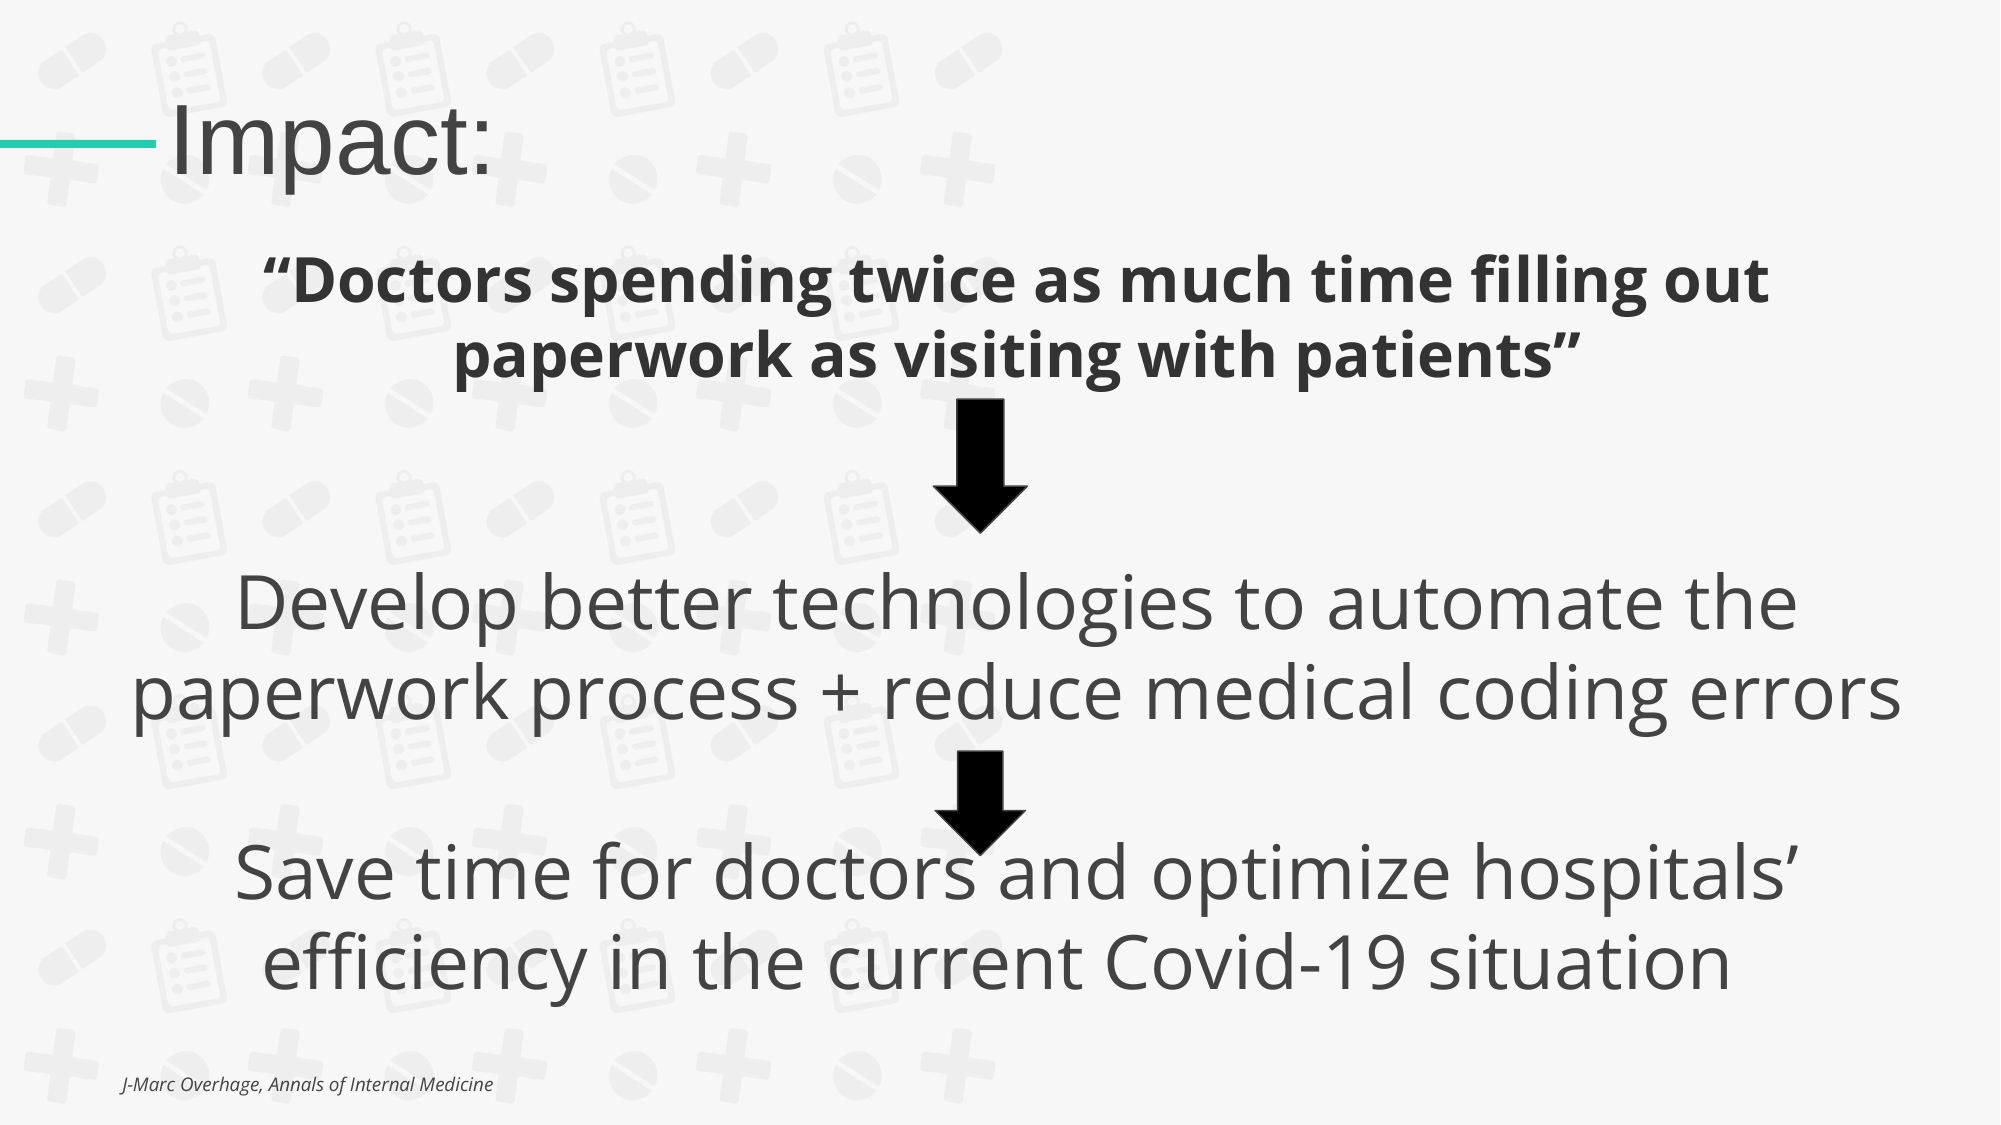

# Impact:
“Doctors spending twice as much time filling out paperwork as visiting with patients”

Develop better technologies to automate the paperwork process + reduce medical coding errors

Save time for doctors and optimize hospitals’ efficiency in the current Covid-19 situation

J-Marc Overhage, Annals of Internal Medicine